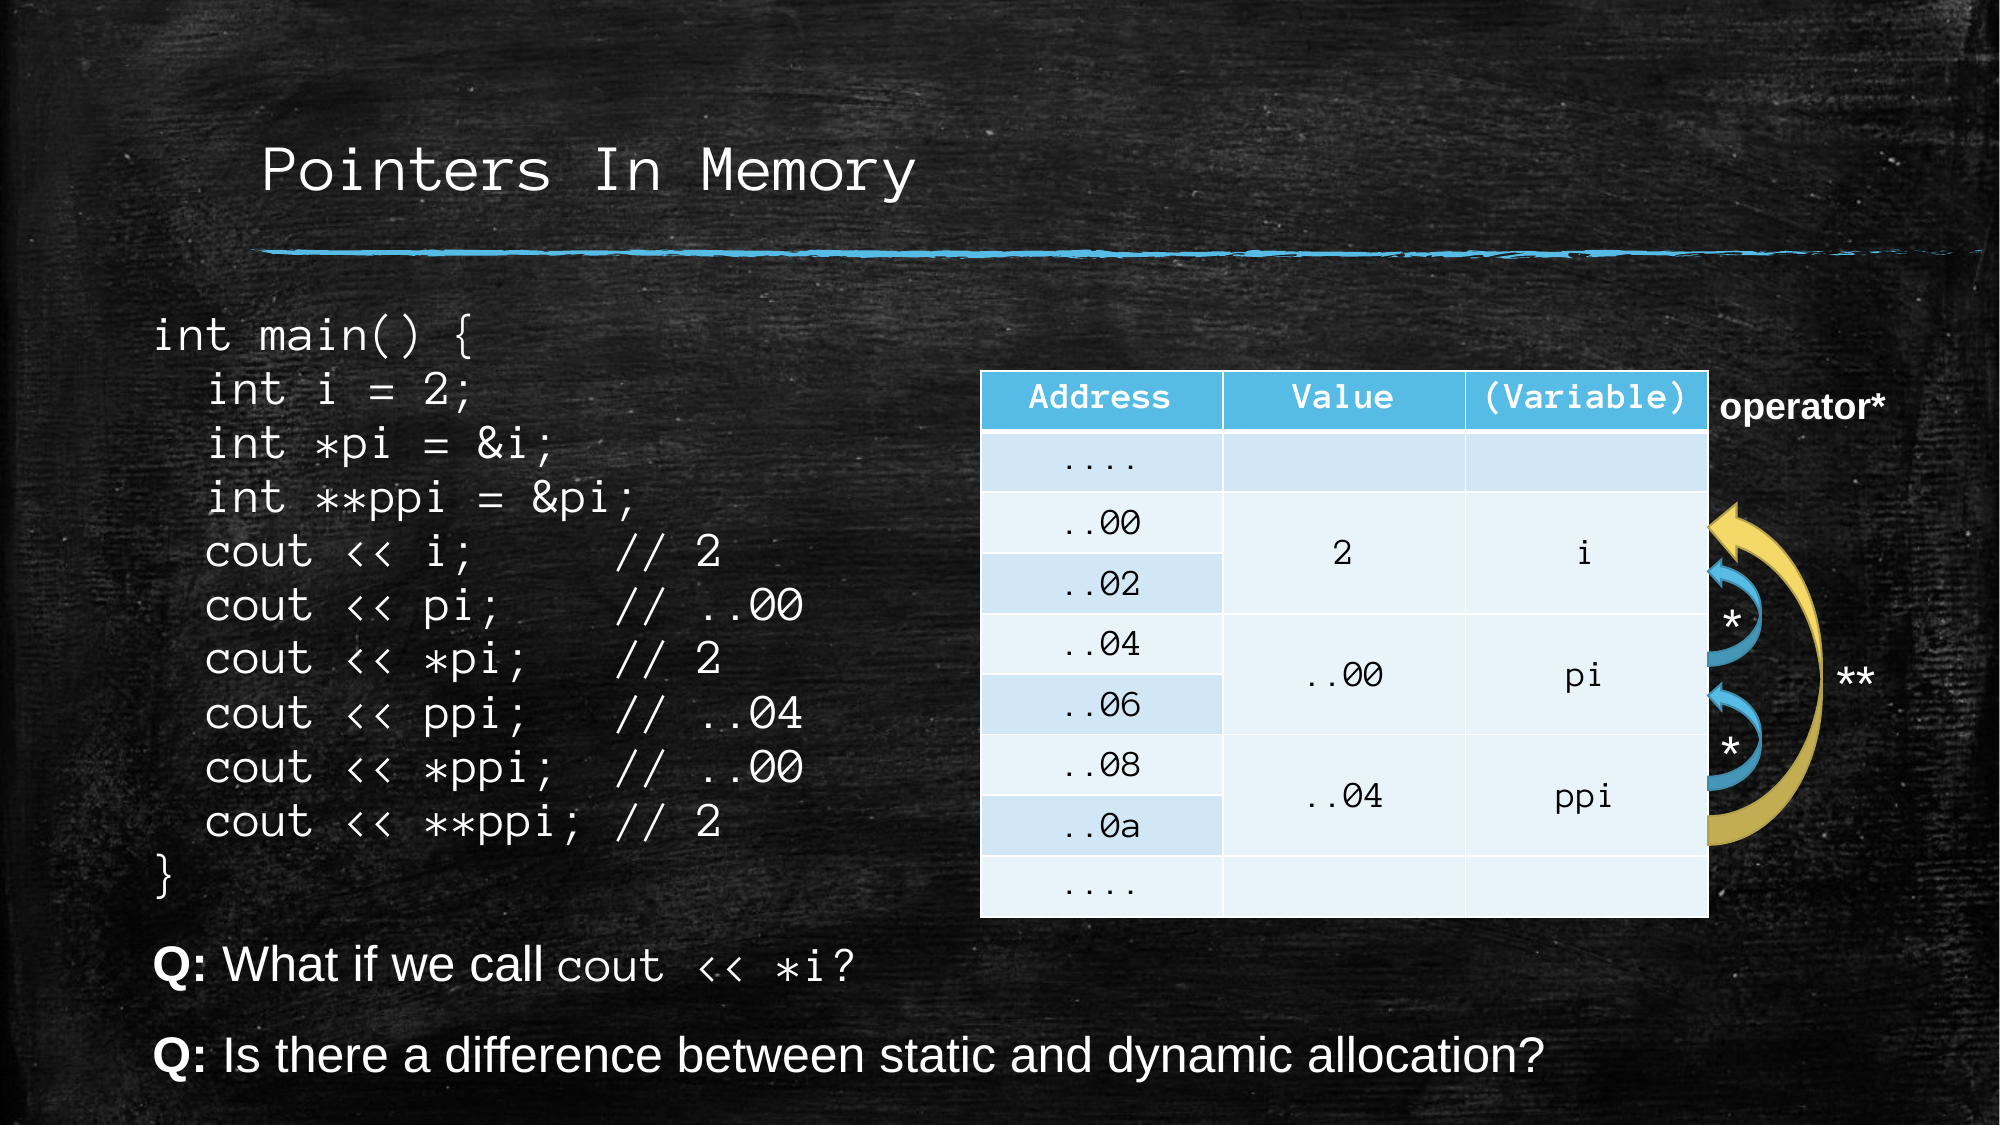

# Pointers In Memory
int main() {
  int i = 2;
  int *pi = &i;
  int **ppi = &pi;
  cout << i;     // 2
  cout << pi;    // ..00
  cout << *pi;   // 2
  cout << ppi;   // ..04
  cout << *ppi;  // ..00
  cout << **ppi; // 2
}
Q: What if we call cout << *i?
Q: Is there a difference between static and dynamic allocation?

| Address | Value | (Variable) |
| --- | --- | --- |
| .... |  |  |
| ..00 | 2 | i |
| ..02 |  |  |
| ..04 | ..00 | pi |
| ..06 |  |  |
| ..08 | ..04 | ppi |
| ..0a |  |  |
| .... |  |  |
operator*

*
**

*